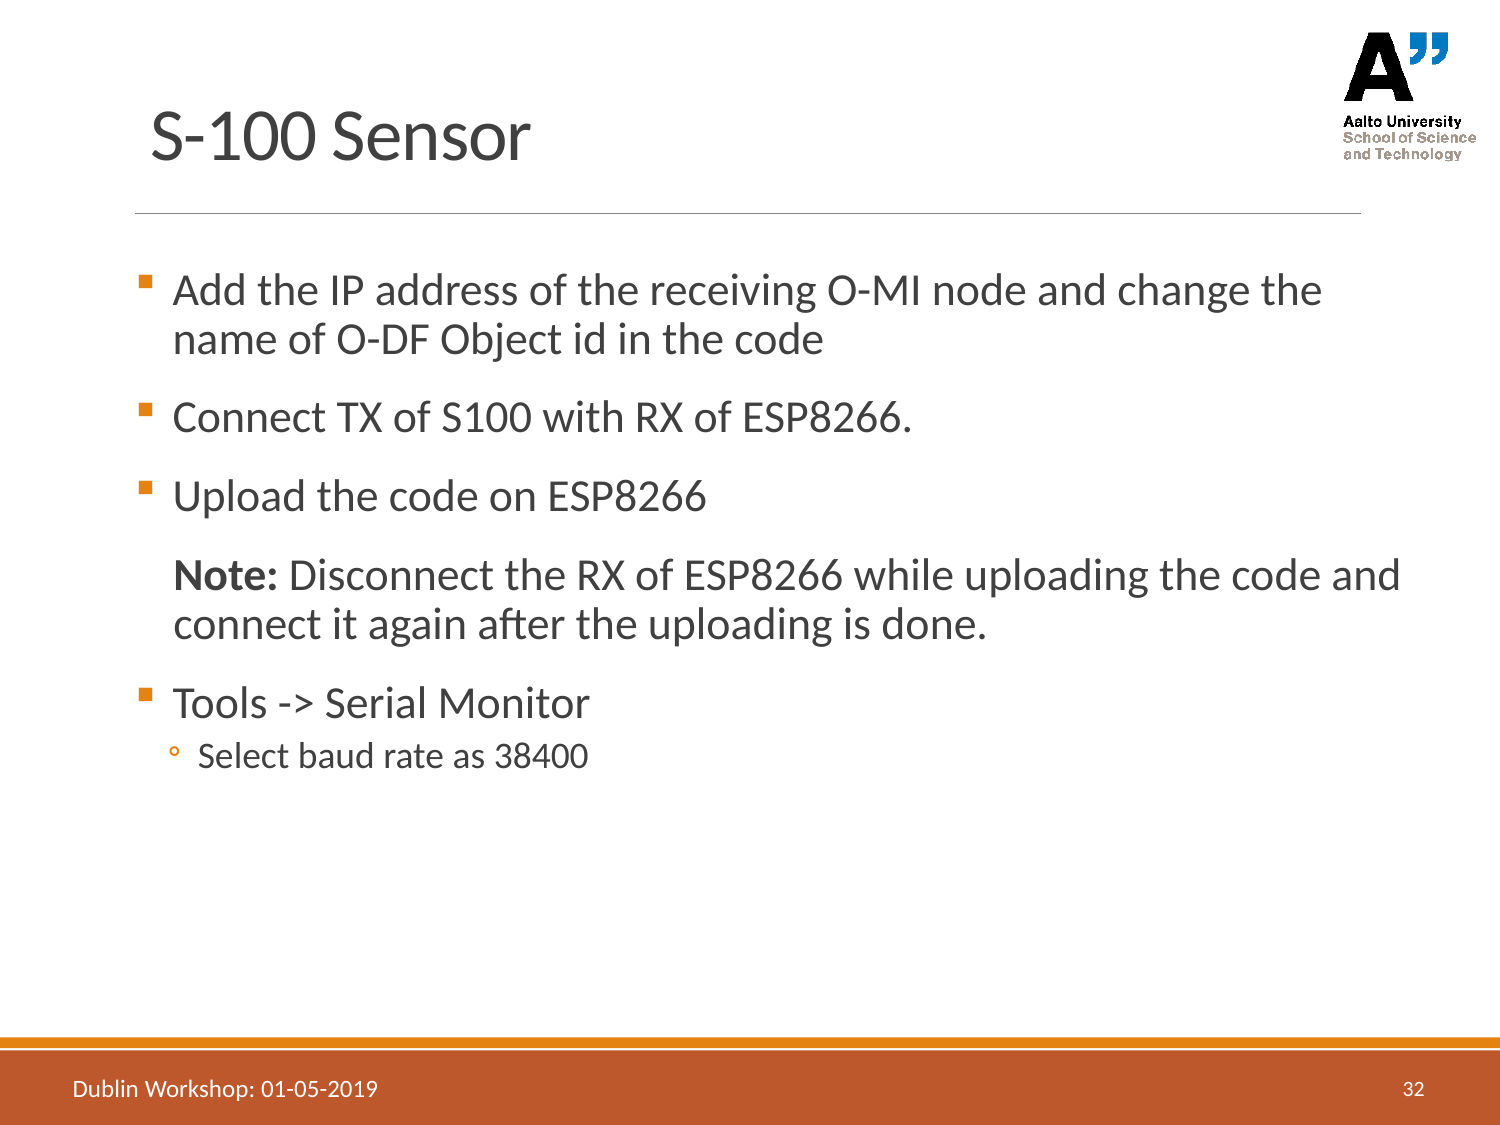

# S-100 Sensor
Add the IP address of the receiving O-MI node and change the name of O-DF Object id in the code
Connect TX of S100 with RX of ESP8266.
Upload the code on ESP8266
Note: Disconnect the RX of ESP8266 while uploading the code and connect it again after the uploading is done.
Tools -> Serial Monitor
Select baud rate as 38400

Dublin Workshop: 01-05-2019
32